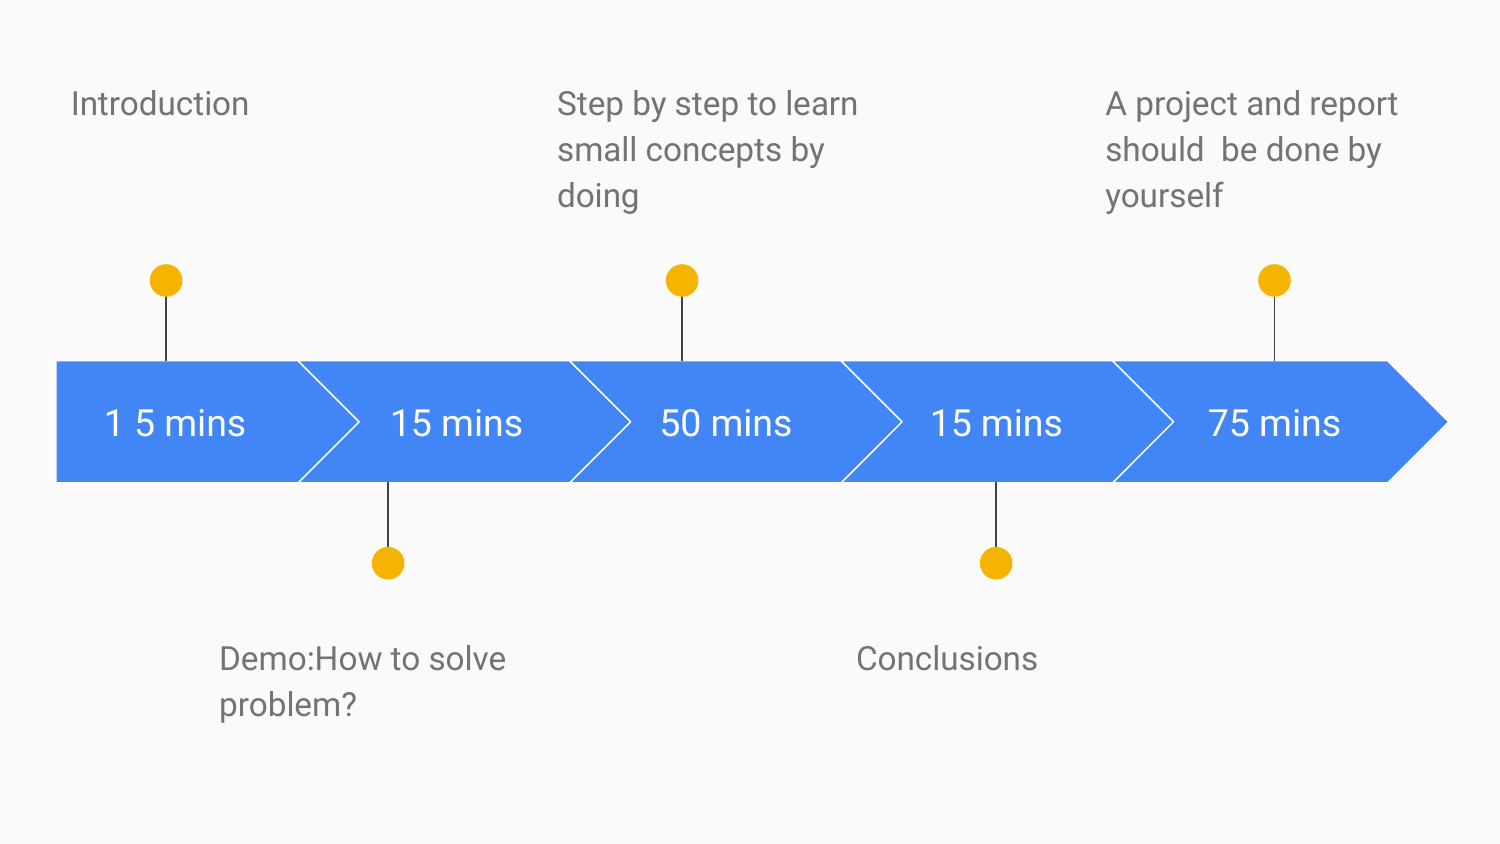

Introduction
Step by step to learn small concepts by doing
A project and report should  be done by yourself

1 5 mins
15 mins
50 mins
15 mins
75 mins

Demo:How to solve problem?
Conclusions